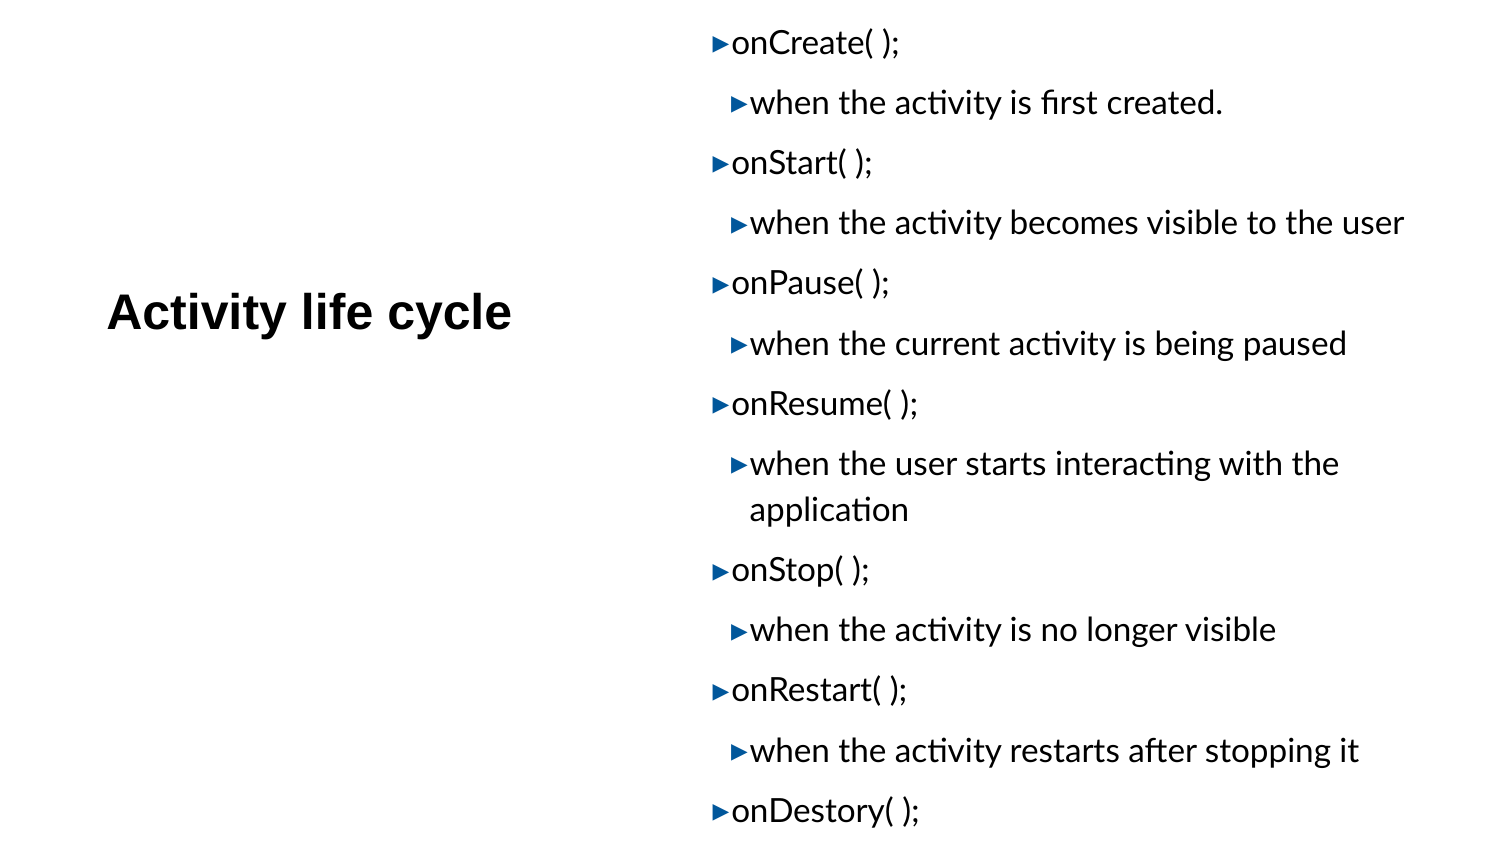

onCreate( );
when the activity is first created.
onStart( );
when the activity becomes visible to the user
onPause( );
when the current activity is being paused
onResume( );
when the user starts interacting with the application
onStop( );
when the activity is no longer visible
onRestart( );
when the activity restarts after stopping it
onDestory( );
before the activity is destroyed by the system
# Activity life cycle